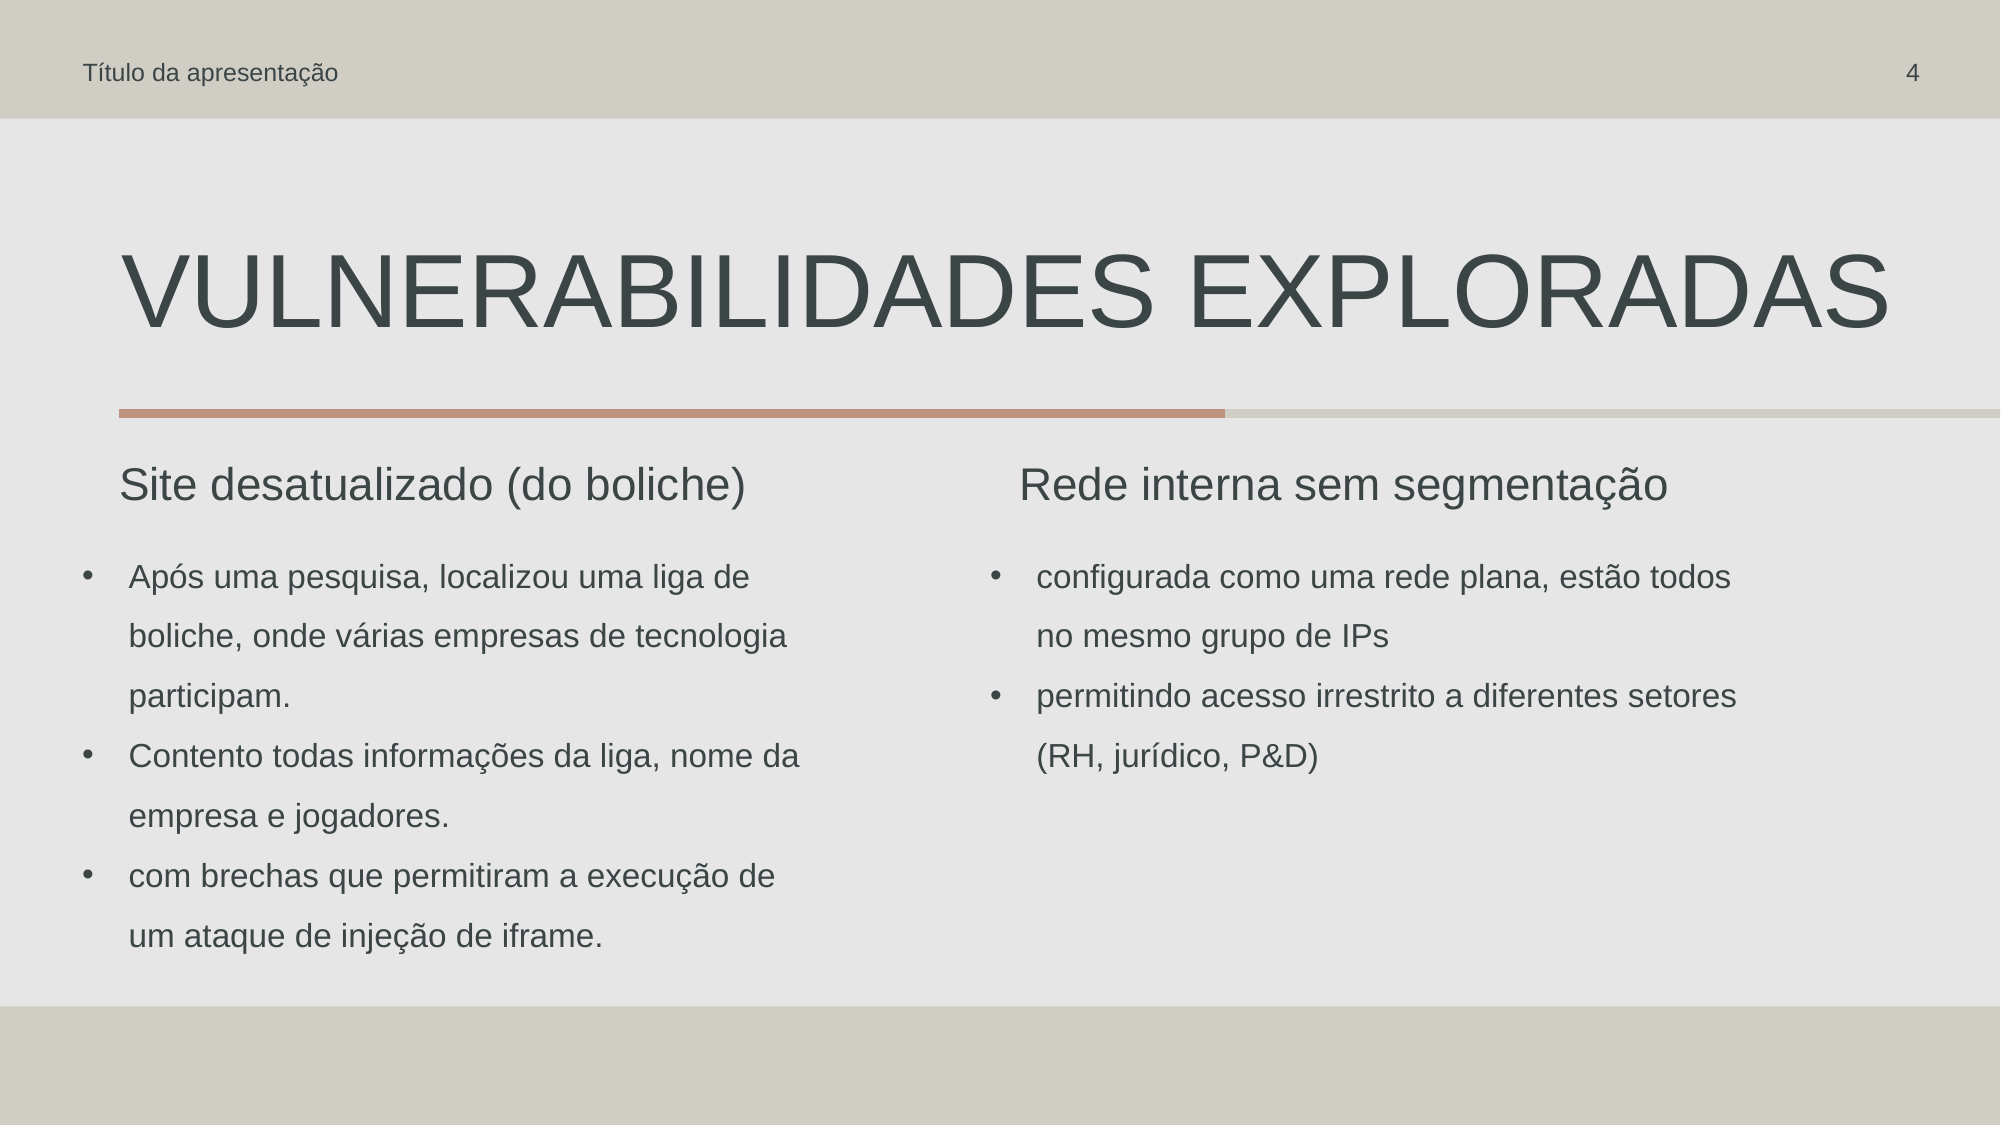

Título da apresentação
4
# Vulnerabilidades exploradas
Site desatualizado (do boliche)
Rede interna sem segmentação
Após uma pesquisa, localizou uma liga de boliche, onde várias empresas de tecnologia participam.
Contento todas informações da liga, nome da empresa e jogadores.
com brechas que permitiram a execução de um ataque de injeção de iframe.
configurada como uma rede plana, estão todos no mesmo grupo de IPs
permitindo acesso irrestrito a diferentes setores (RH, jurídico, P&D)